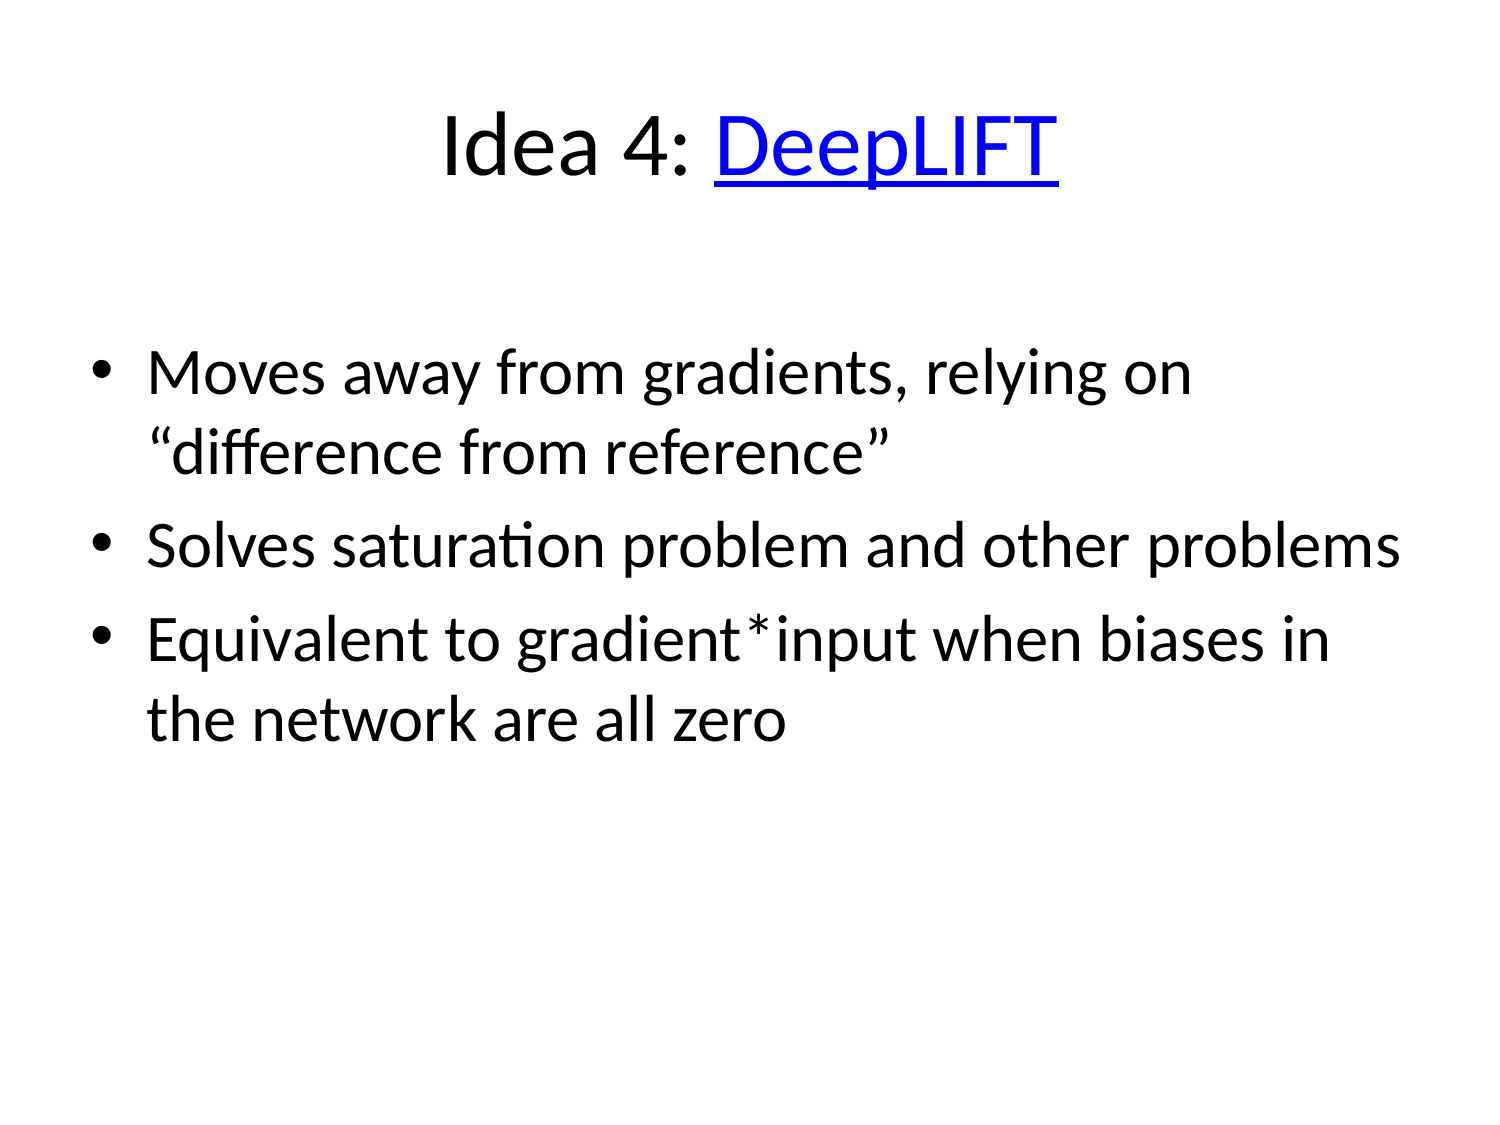

# Idea 4: DeepLIFT
Moves away from gradients, relying on “difference from reference”
Solves saturation problem and other problems
Equivalent to gradient*input when biases in the network are all zero